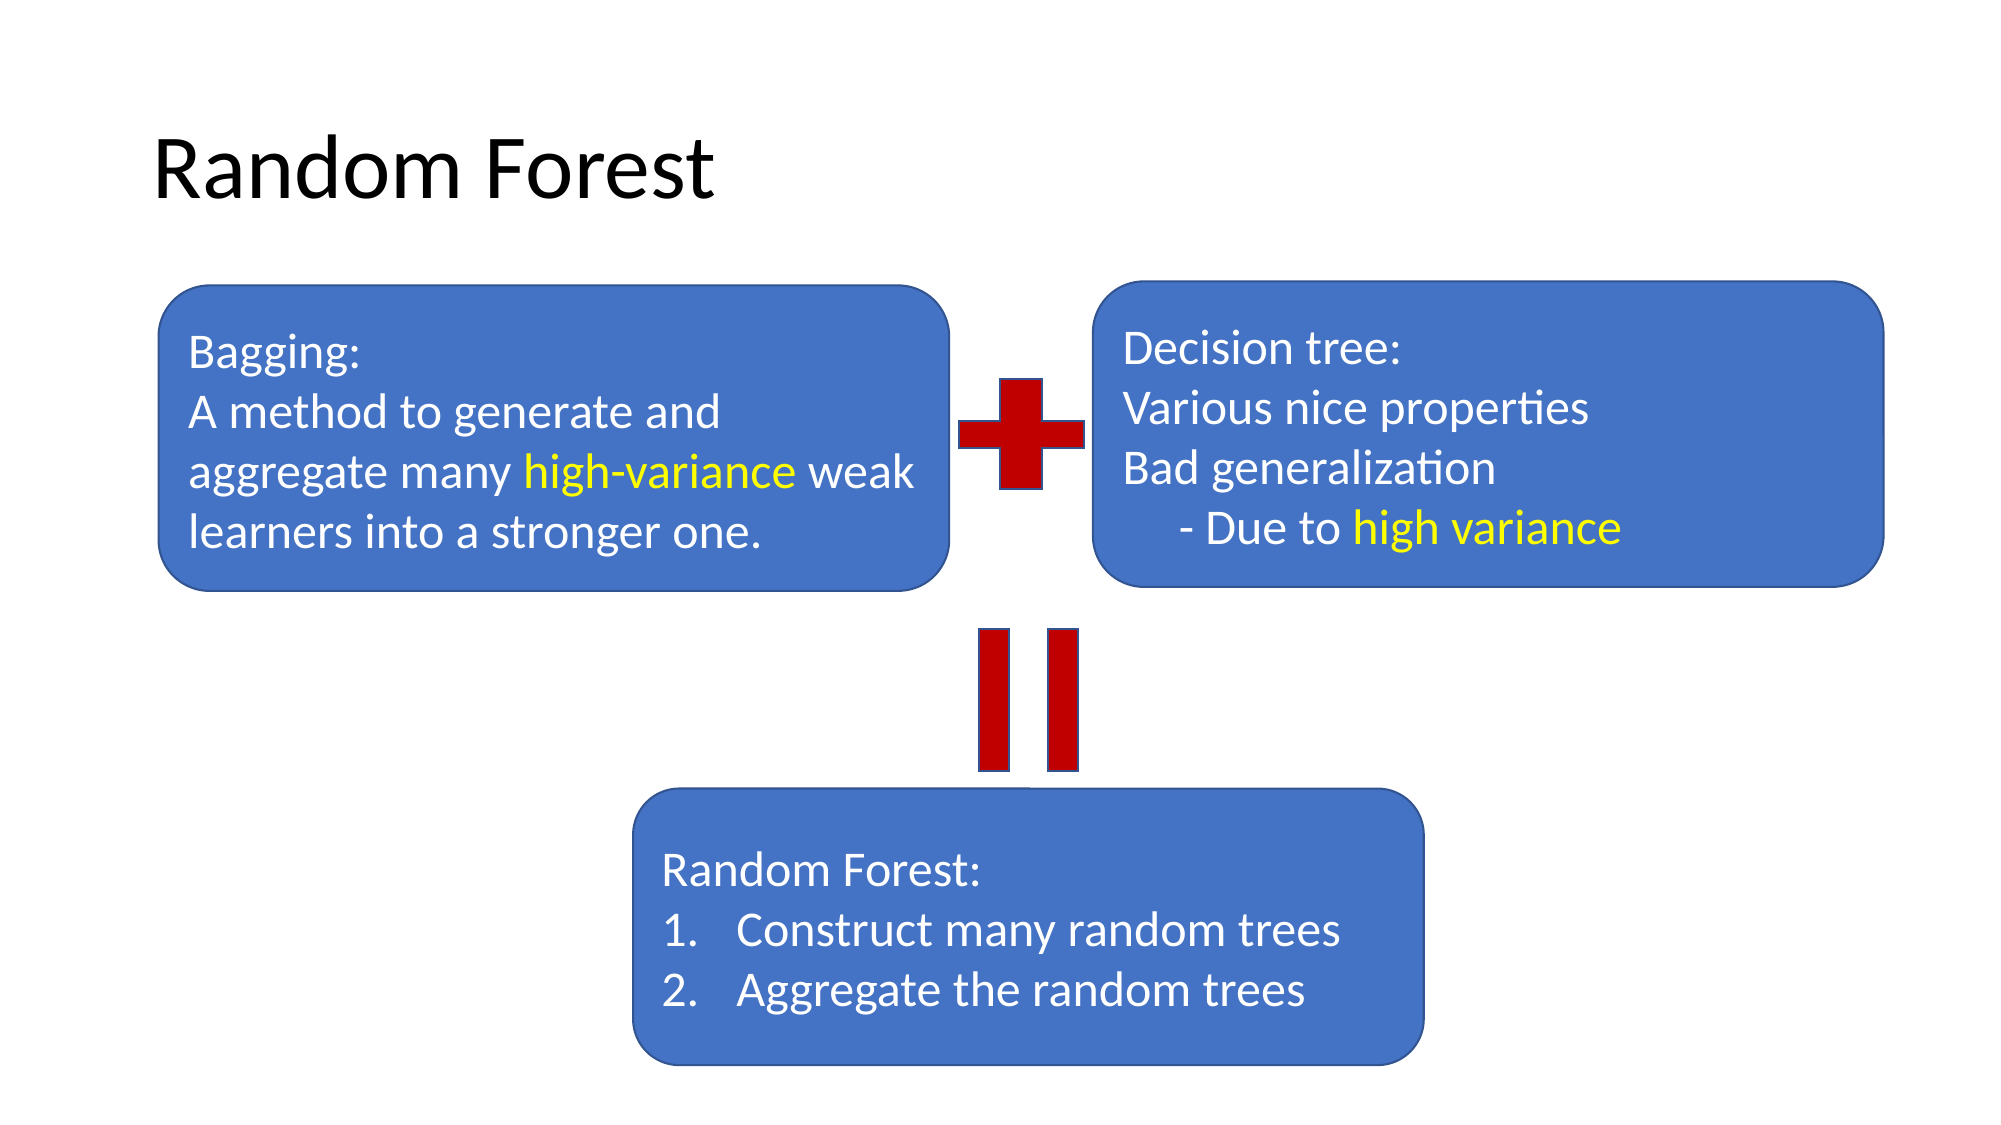

# Random Forest
Decision tree:
Various nice properties
Bad generalization
     - Due to high variance
Bagging:
A method to generate and aggregate many high-variance weak learners into a stronger one.

Random Forest:
Construct many random trees
Aggregate the random trees